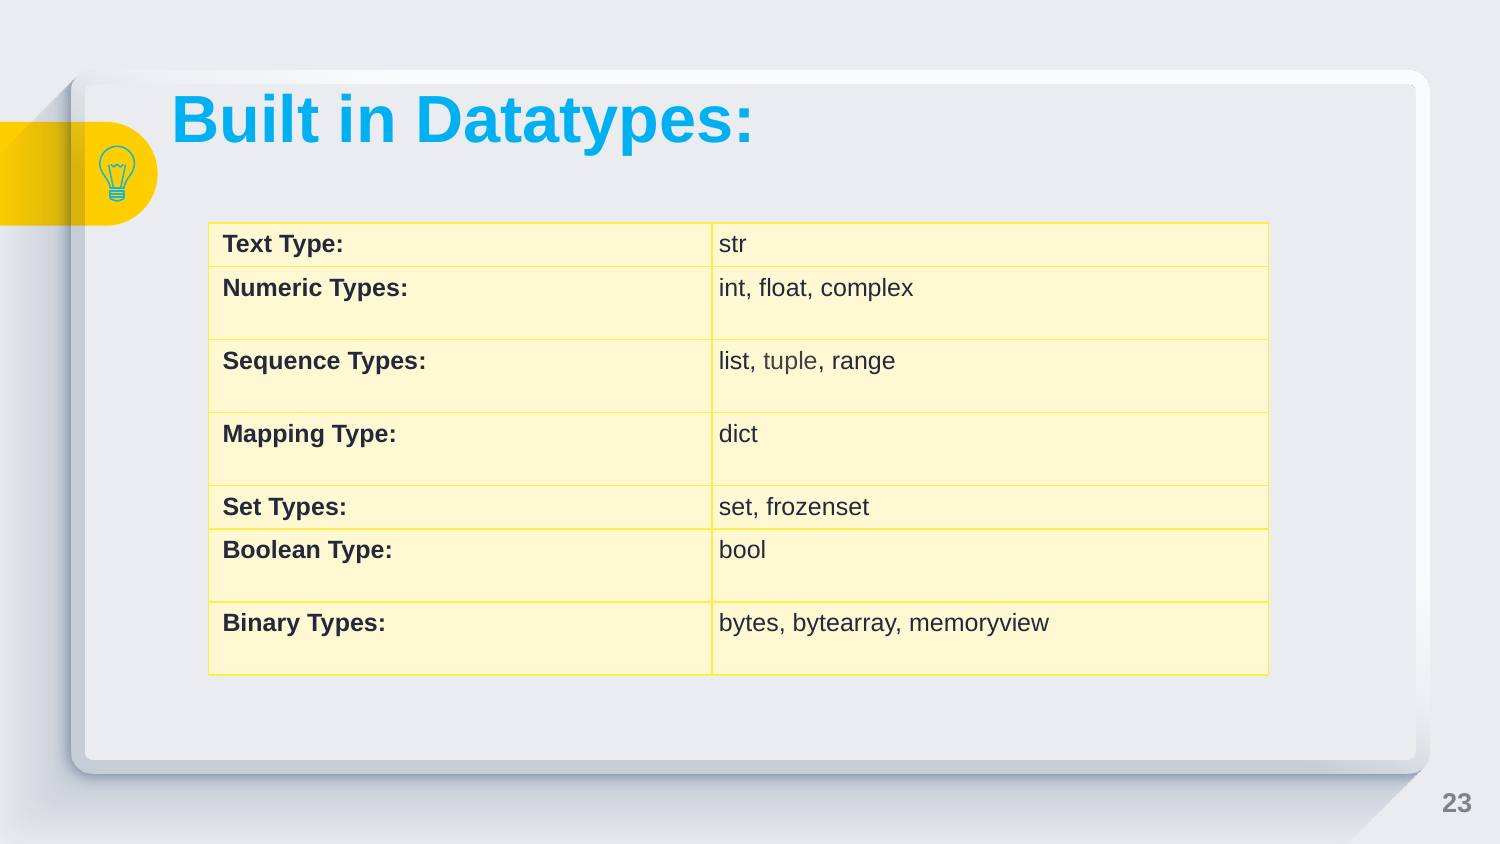

# Built in Datatypes:
| Text Type: | str |
| --- | --- |
| Numeric Types: | int, float, complex |
| Sequence Types: | list, tuple, range |
| Mapping Type: | dict |
| Set Types: | set, frozenset |
| Boolean Type: | bool |
| Binary Types: | bytes, bytearray, memoryview |
23